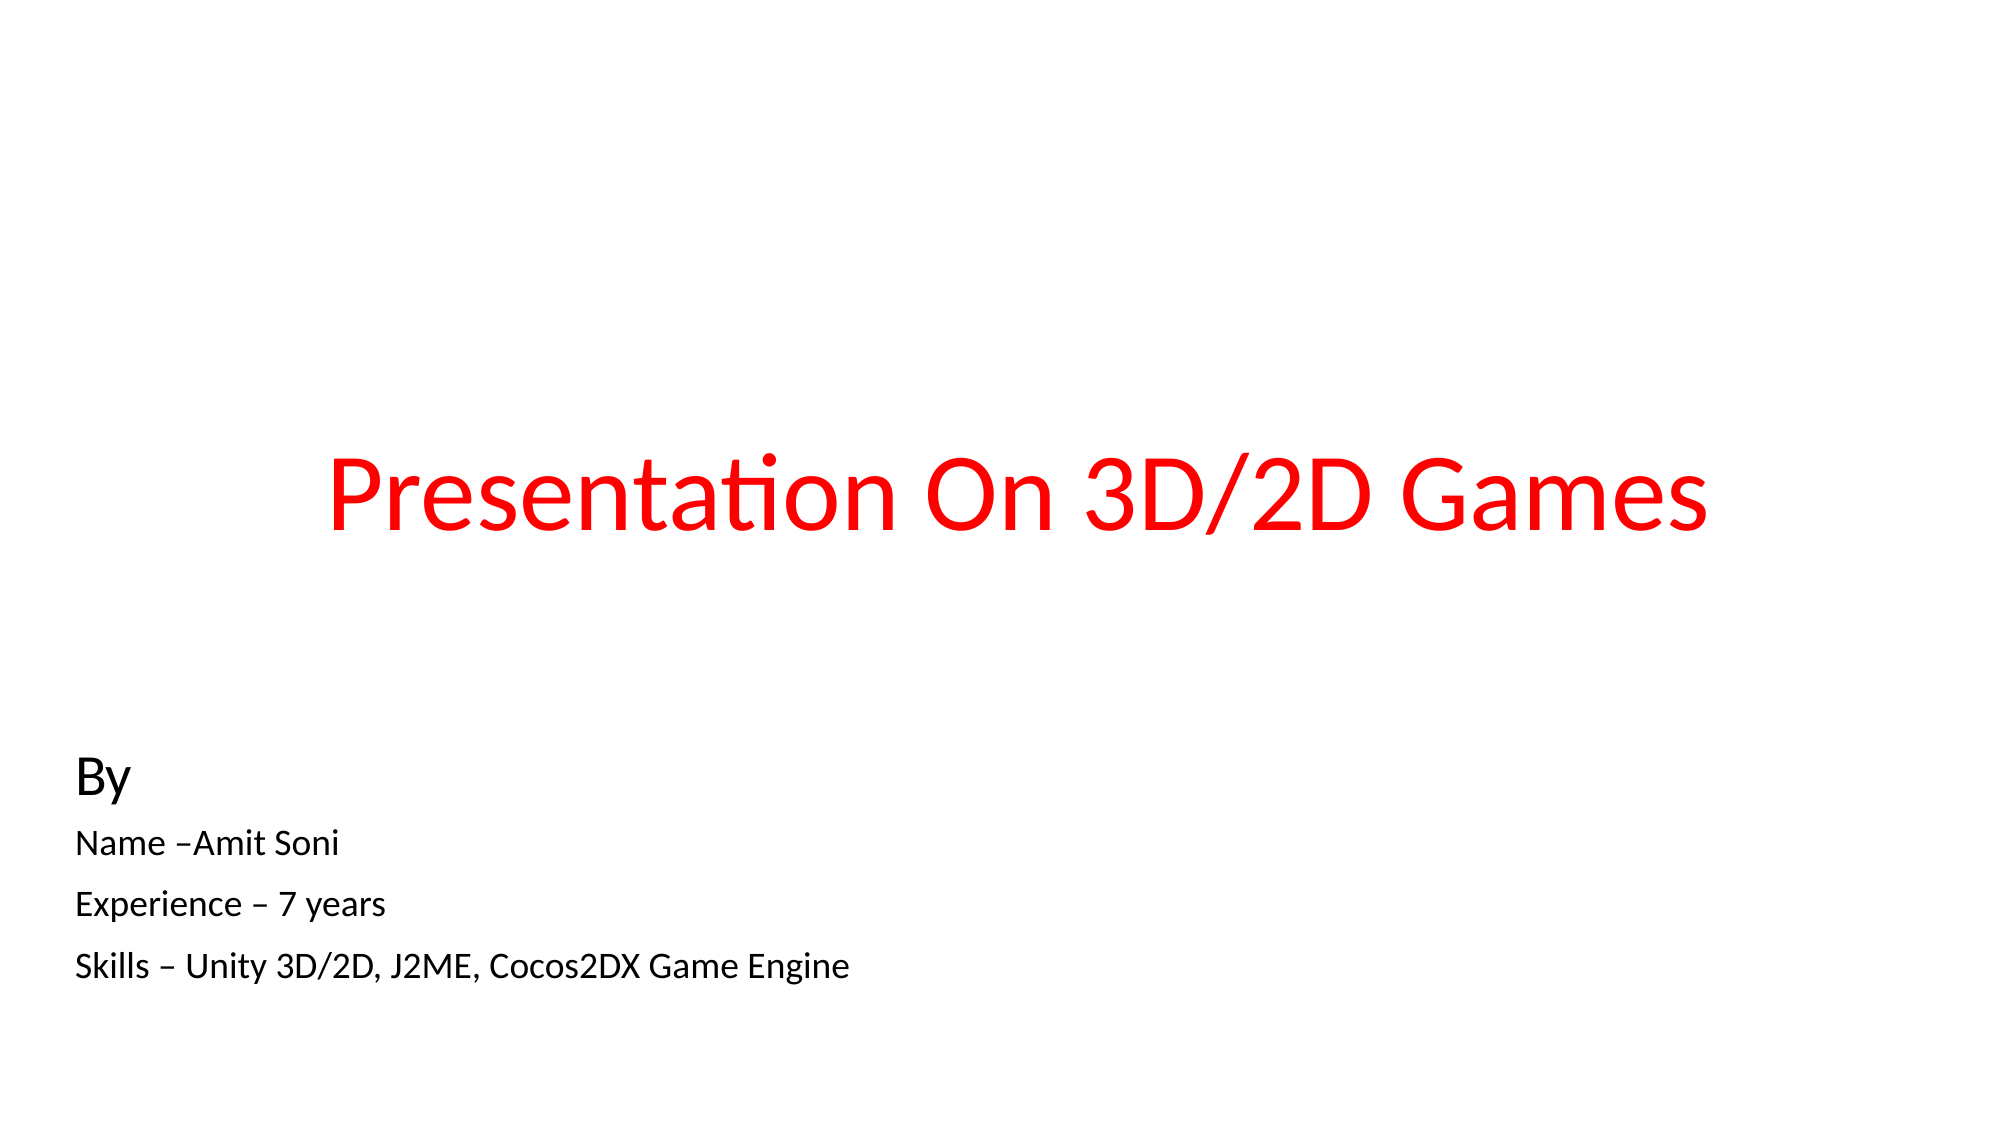

# Presentation On 3D/2D Games
By
Name –Amit Soni
Experience – 7 years
Skills – Unity 3D/2D, J2ME, Cocos2DX Game Engine